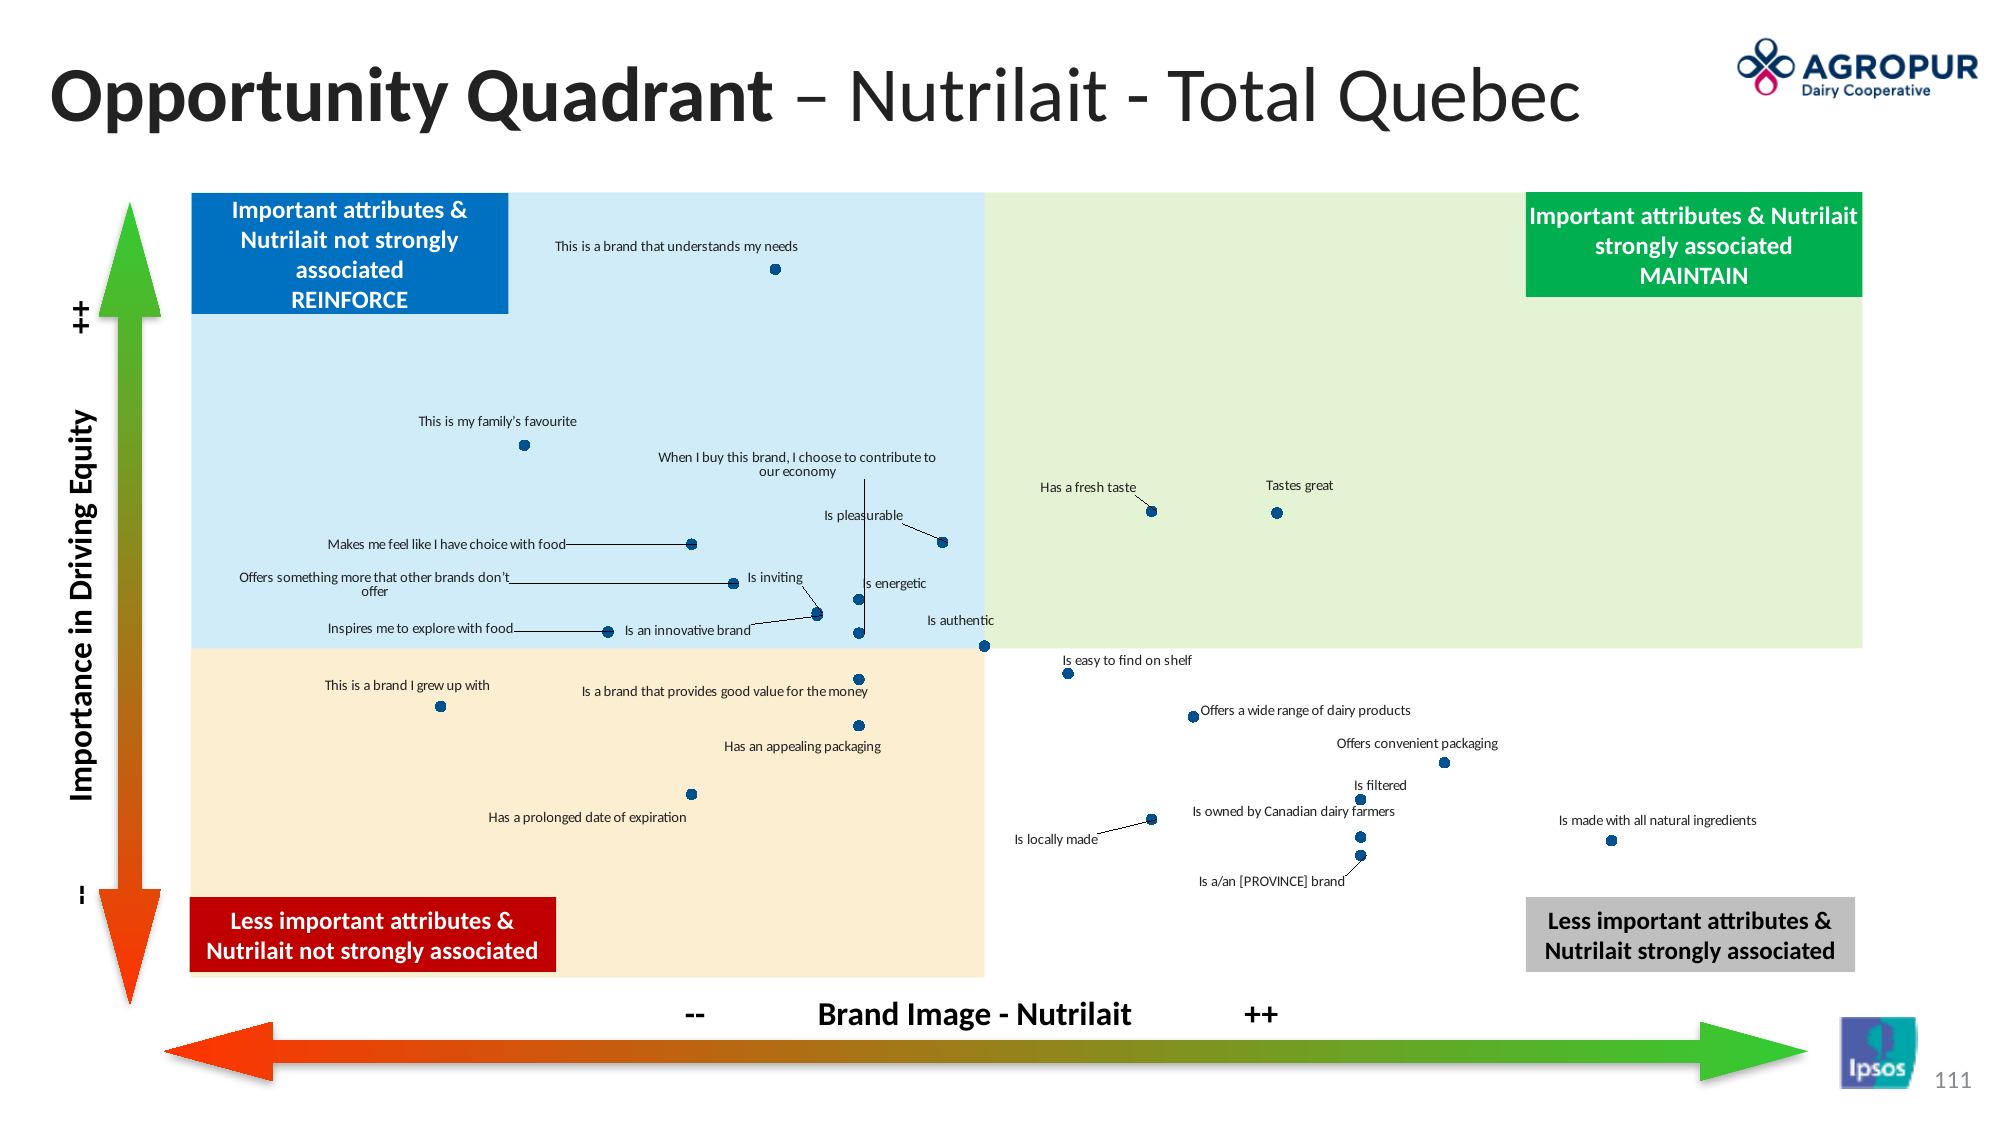

# Opportunity Quadrant – Nutrilait - Total Quebec

### Chart

| Category | AE Driver |
|---|---|
Important attributes & Nutrilait strongly associated
MAINTAIN

Important attributes & Nutrilait not strongly associated
REINFORCE

--           Importance in Driving Equity          ++

Less important attributes & Nutrilait not strongly associated
Less important attributes & Nutrilait strongly associated

--               Brand Image - Nutrilait               ++